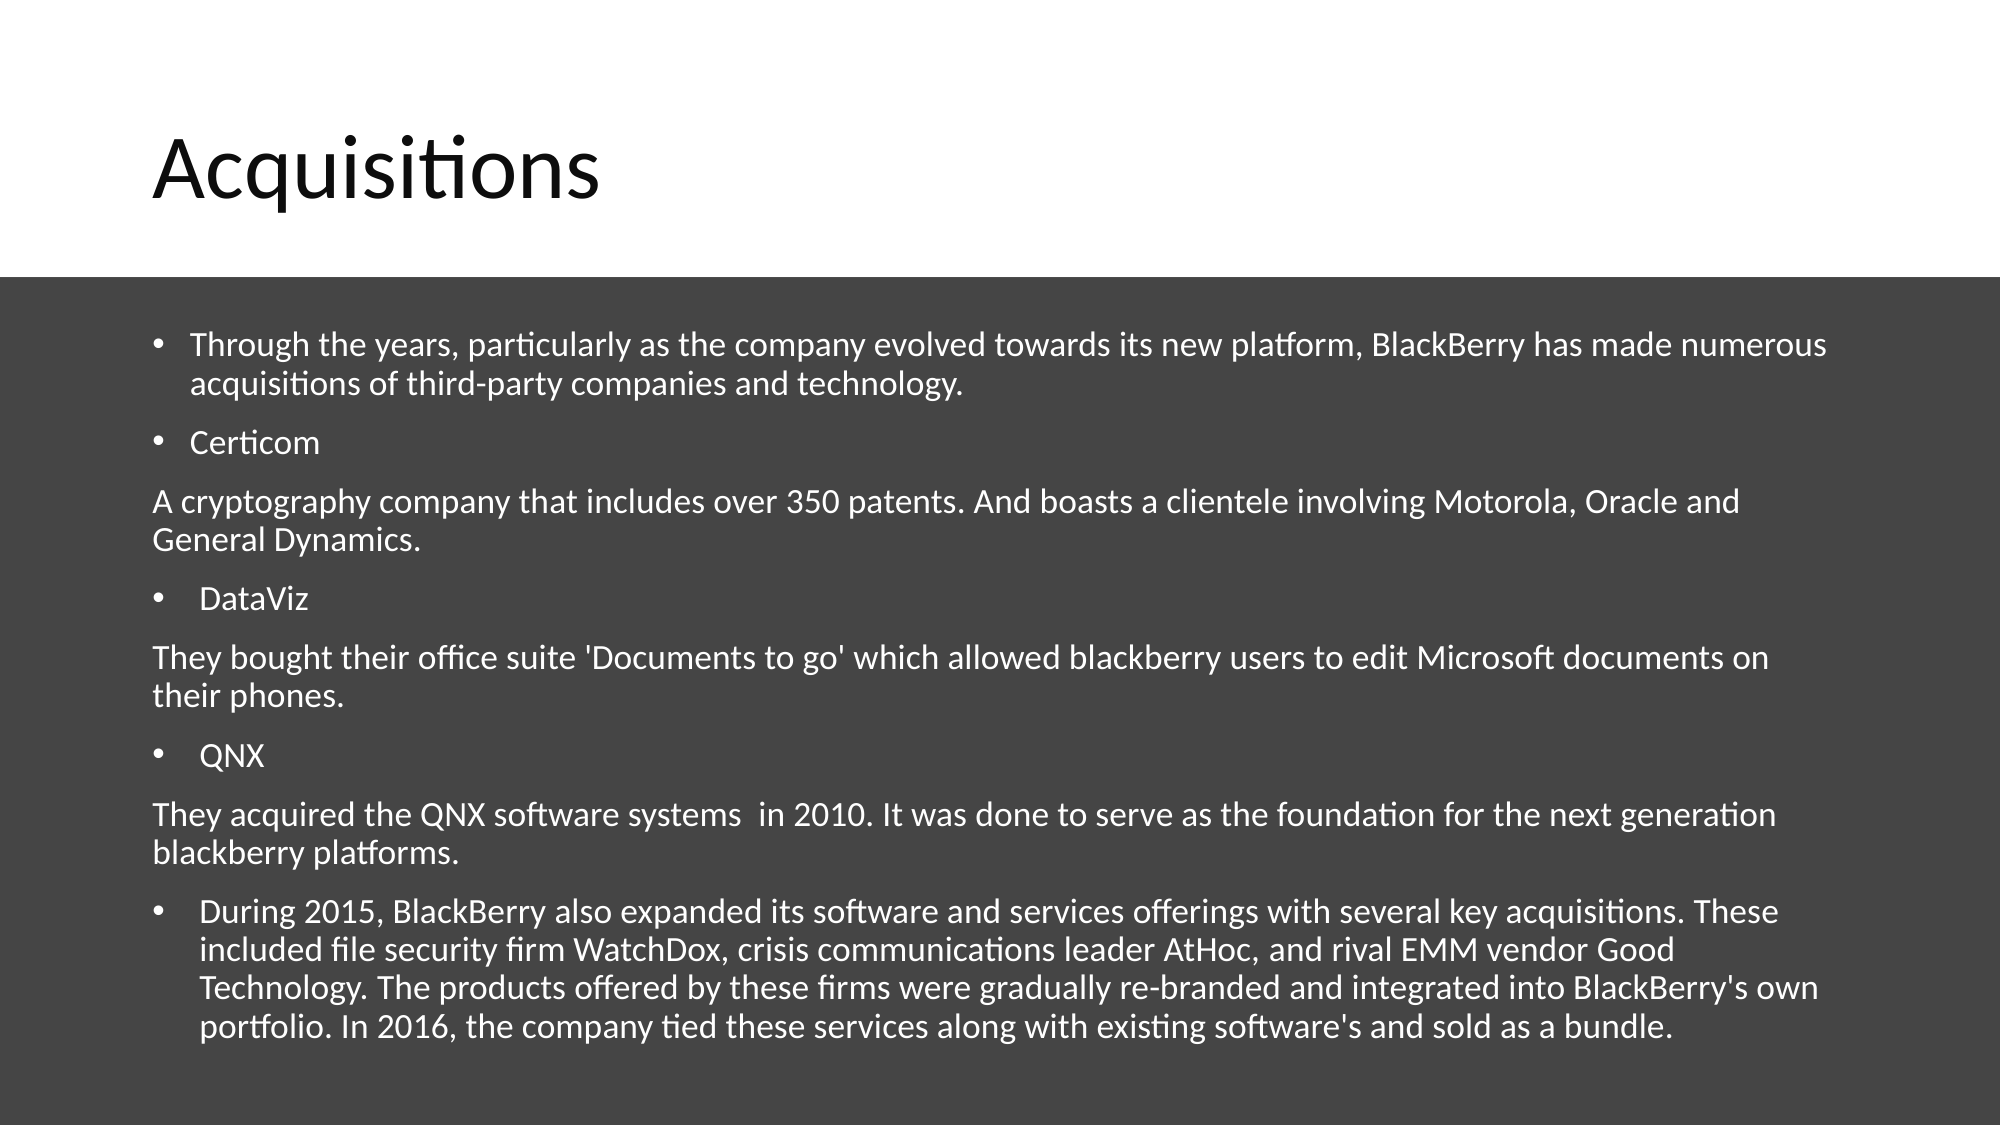

# Acquisitions

Through the years, particularly as the company evolved towards its new platform, BlackBerry has made numerous acquisitions of third-party companies and technology.
Certicom
A cryptography company that includes over 350 patents. And boasts a clientele involving Motorola, Oracle and General Dynamics.
DataViz
They bought their office suite 'Documents to go' which allowed blackberry users to edit Microsoft documents on their phones.
QNX
They acquired the QNX software systems  in 2010. It was done to serve as the foundation for the next generation blackberry platforms.
During 2015, BlackBerry also expanded its software and services offerings with several key acquisitions. These included file security firm WatchDox, crisis communications leader AtHoc, and rival EMM vendor Good Technology. The products offered by these firms were gradually re-branded and integrated into BlackBerry's own portfolio. In 2016, the company tied these services along with existing software's and sold as a bundle.